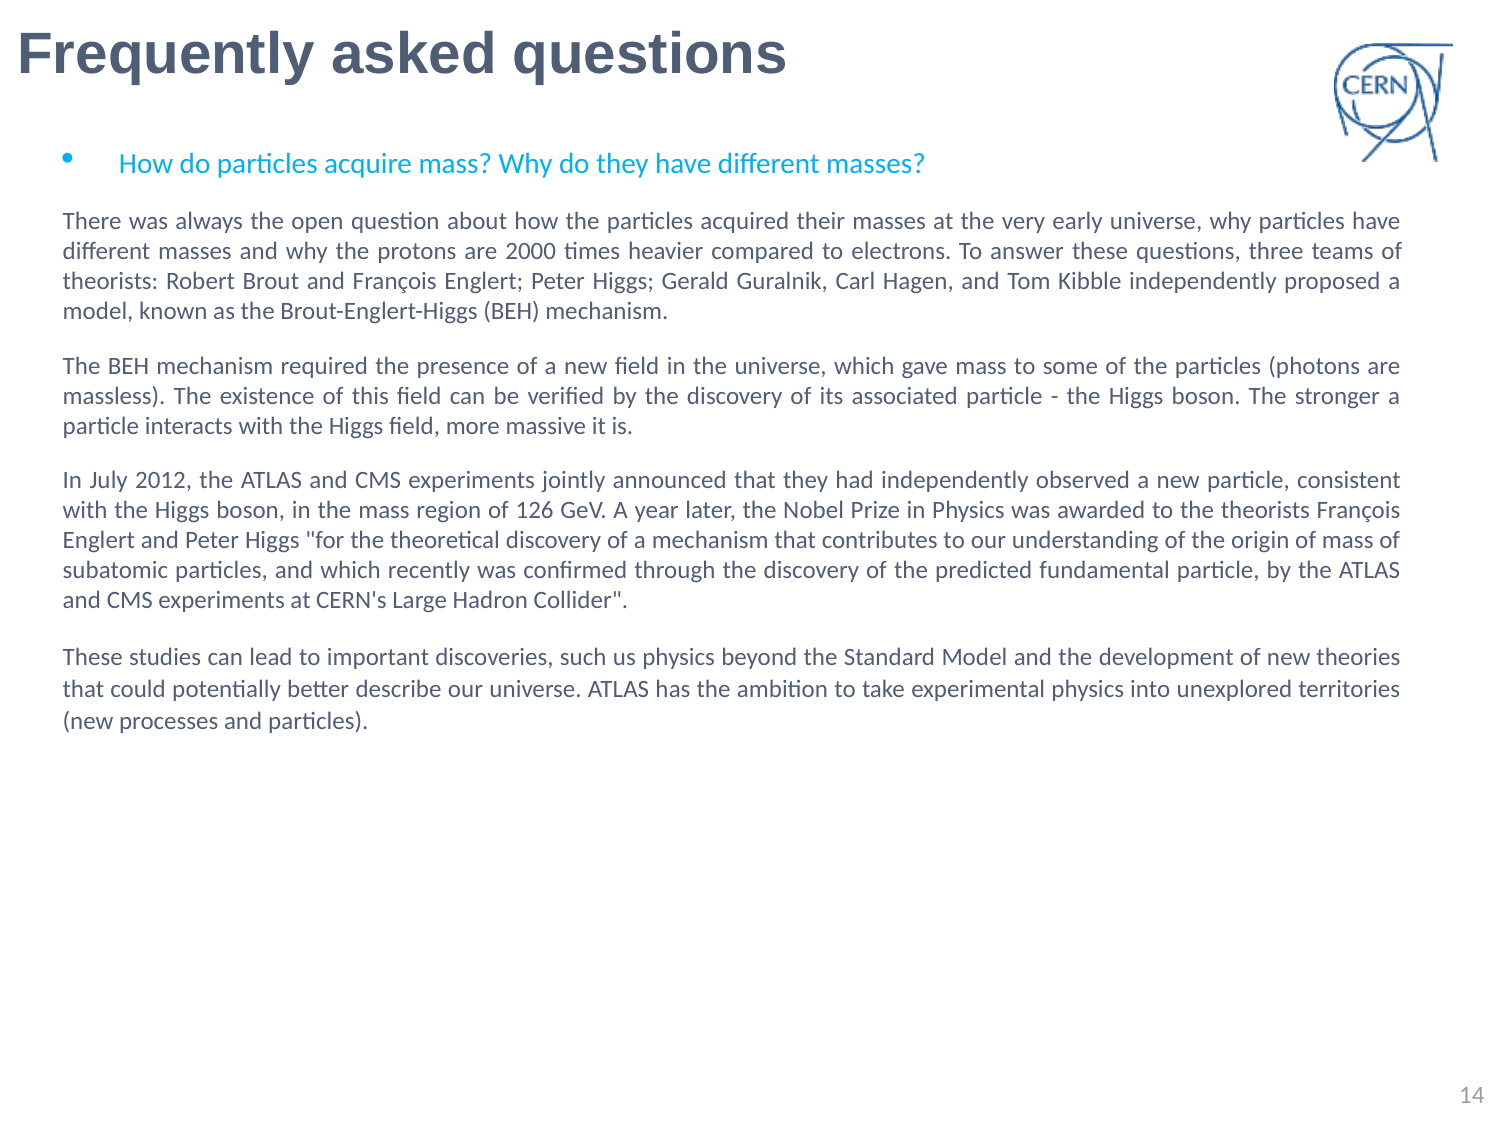

Frequently asked questions
How do particles acquire mass? Why do they have different masses?
There was always the open question about how the particles acquired their masses at the very early universe, why particles have different masses and why the protons are 2000 times heavier compared to electrons. To answer these questions, three teams of theorists: Robert Brout and François Englert; Peter Higgs; Gerald Guralnik, Carl Hagen, and Tom Kibble independently proposed a model, known as the Brout-Englert-Higgs (BEH) mechanism.
The BEH mechanism required the presence of a new field in the universe, which gave mass to some of the particles (photons are massless). The existence of this field can be verified by the discovery of its associated particle - the Higgs boson. The stronger a particle interacts with the Higgs field, more massive it is.
In July 2012, the ATLAS and CMS experiments jointly announced that they had independently observed a new particle, consistent with the Higgs boson, in the mass region of 126 GeV. A year later, the Nobel Prize in Physics was awarded to the theorists François Englert and Peter Higgs "for the theoretical discovery of a mechanism that contributes to our understanding of the origin of mass of subatomic particles, and which recently was confirmed through the discovery of the predicted fundamental particle, by the ATLAS and CMS experiments at CERN's Large Hadron Collider".
These studies can lead to important discoveries, such us physics beyond the Standard Model and the development of new theories that could potentially better describe our universe. ATLAS has the ambition to take experimental physics into unexplored territories (new processes and particles).
14